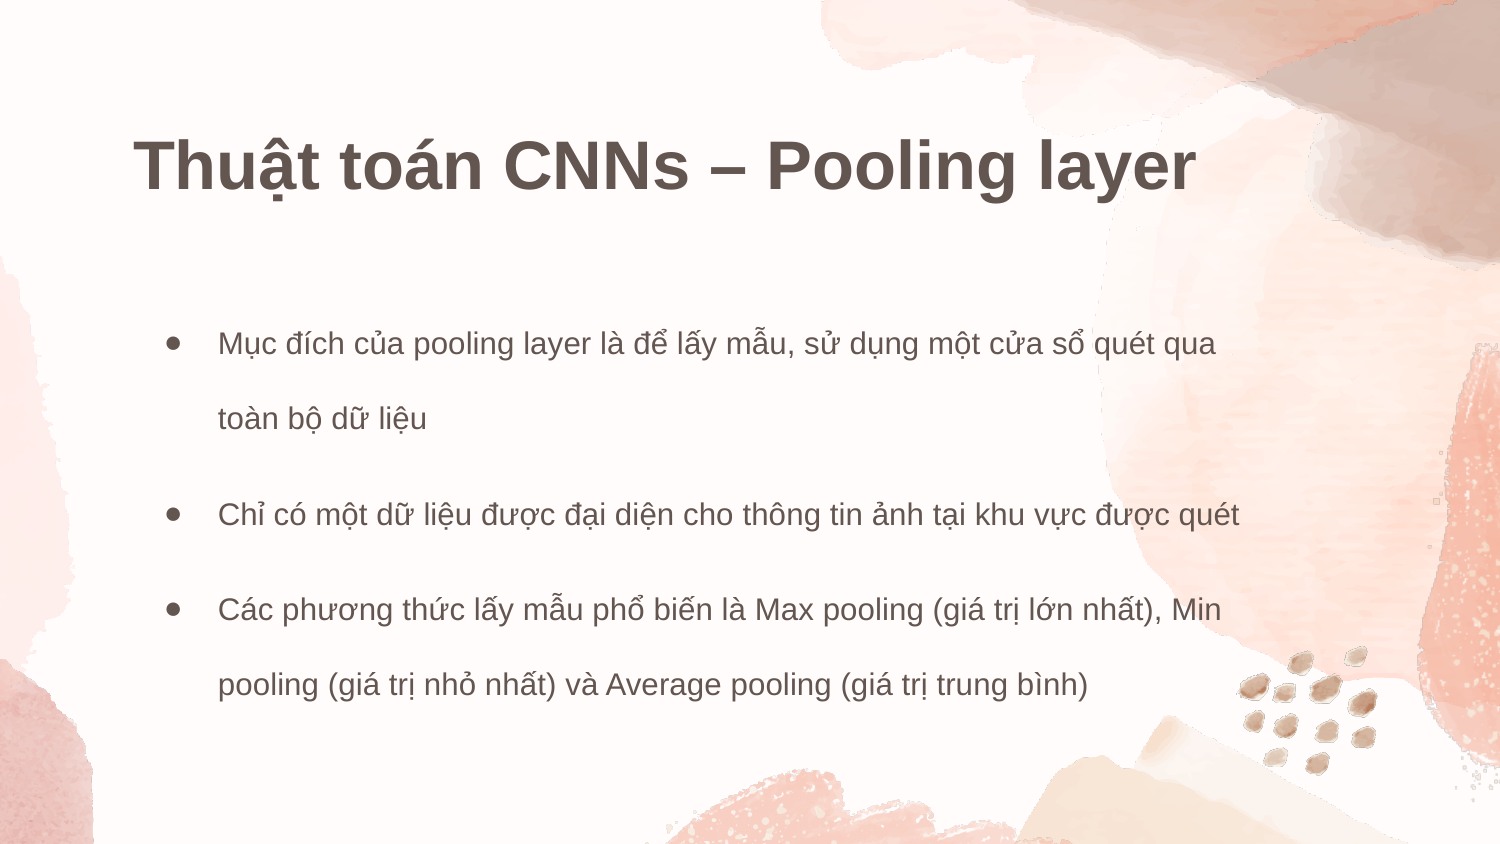

# Thuật toán CNNs – Pooling layer
Mục đích của pooling layer là để lấy mẫu, sử dụng một cửa sổ quét qua toàn bộ dữ liệu
Chỉ có một dữ liệu được đại diện cho thông tin ảnh tại khu vực được quét
Các phương thức lấy mẫu phổ biến là Max pooling (giá trị lớn nhất), Min pooling (giá trị nhỏ nhất) và Average pooling (giá trị trung bình)